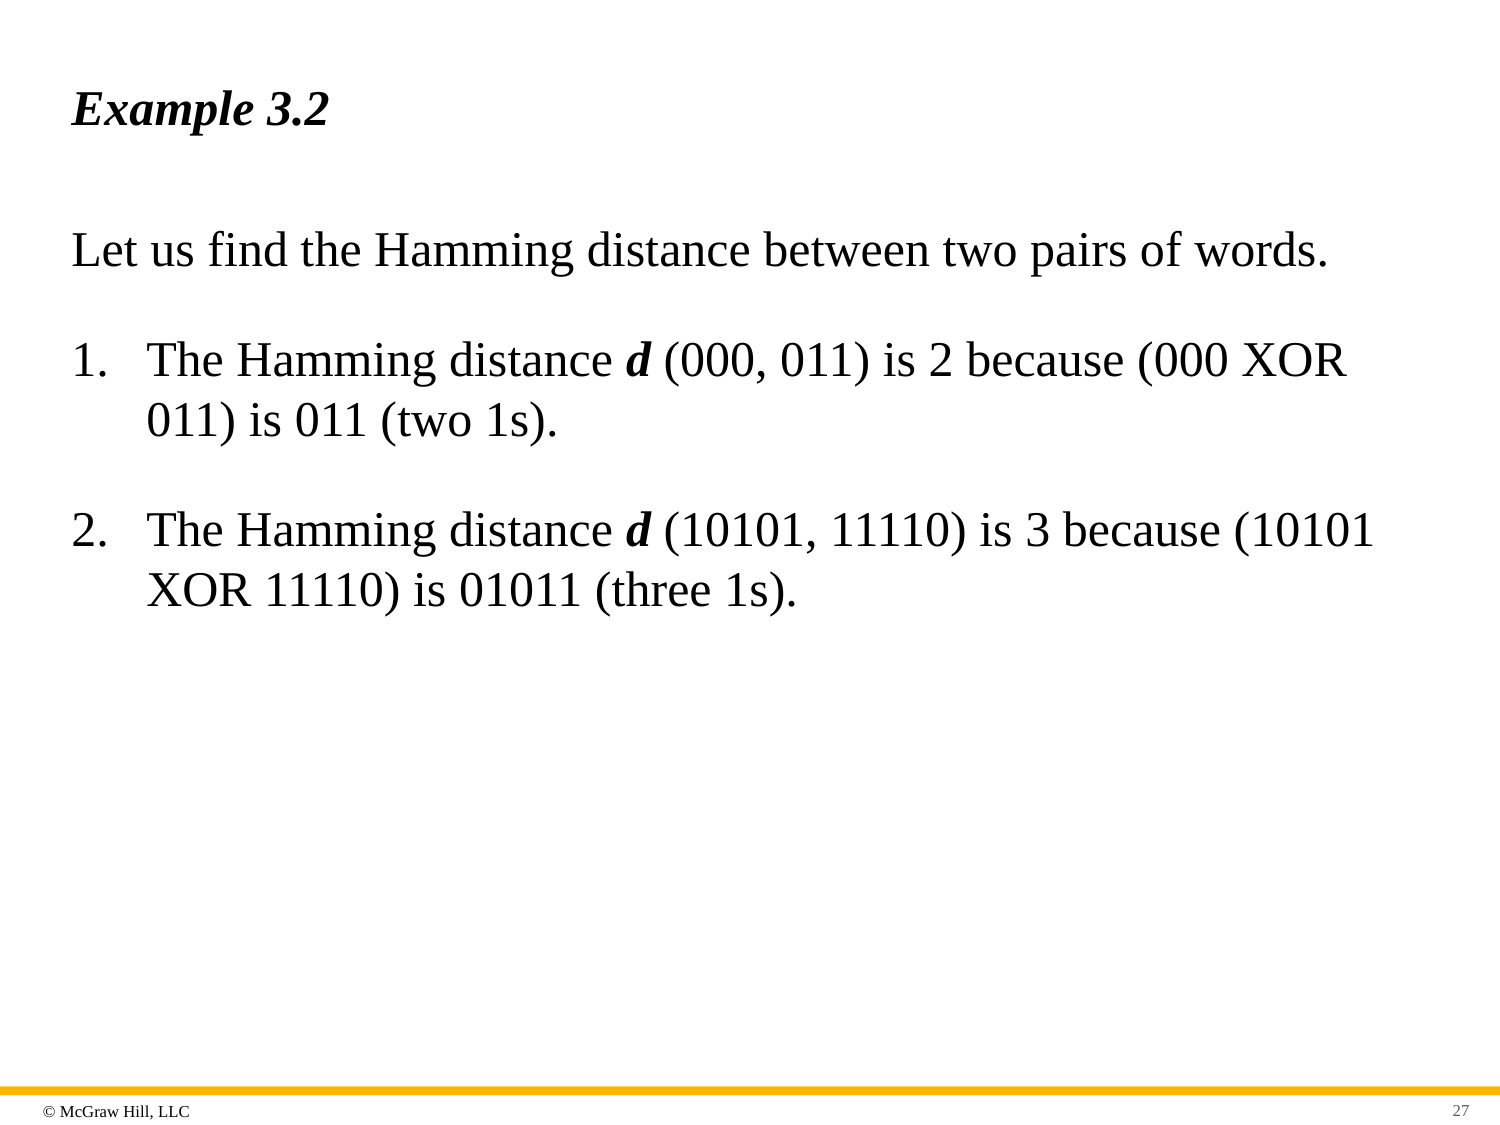

# Example 3.2
Let us find the Hamming distance between two pairs of words.
The Hamming distance d (000, 011) is 2 because (000 XOR 011) is 011 (two 1s).
The Hamming distance d (10101, 11110) is 3 because (10101 XOR 11110) is 01011 (three 1s).
27